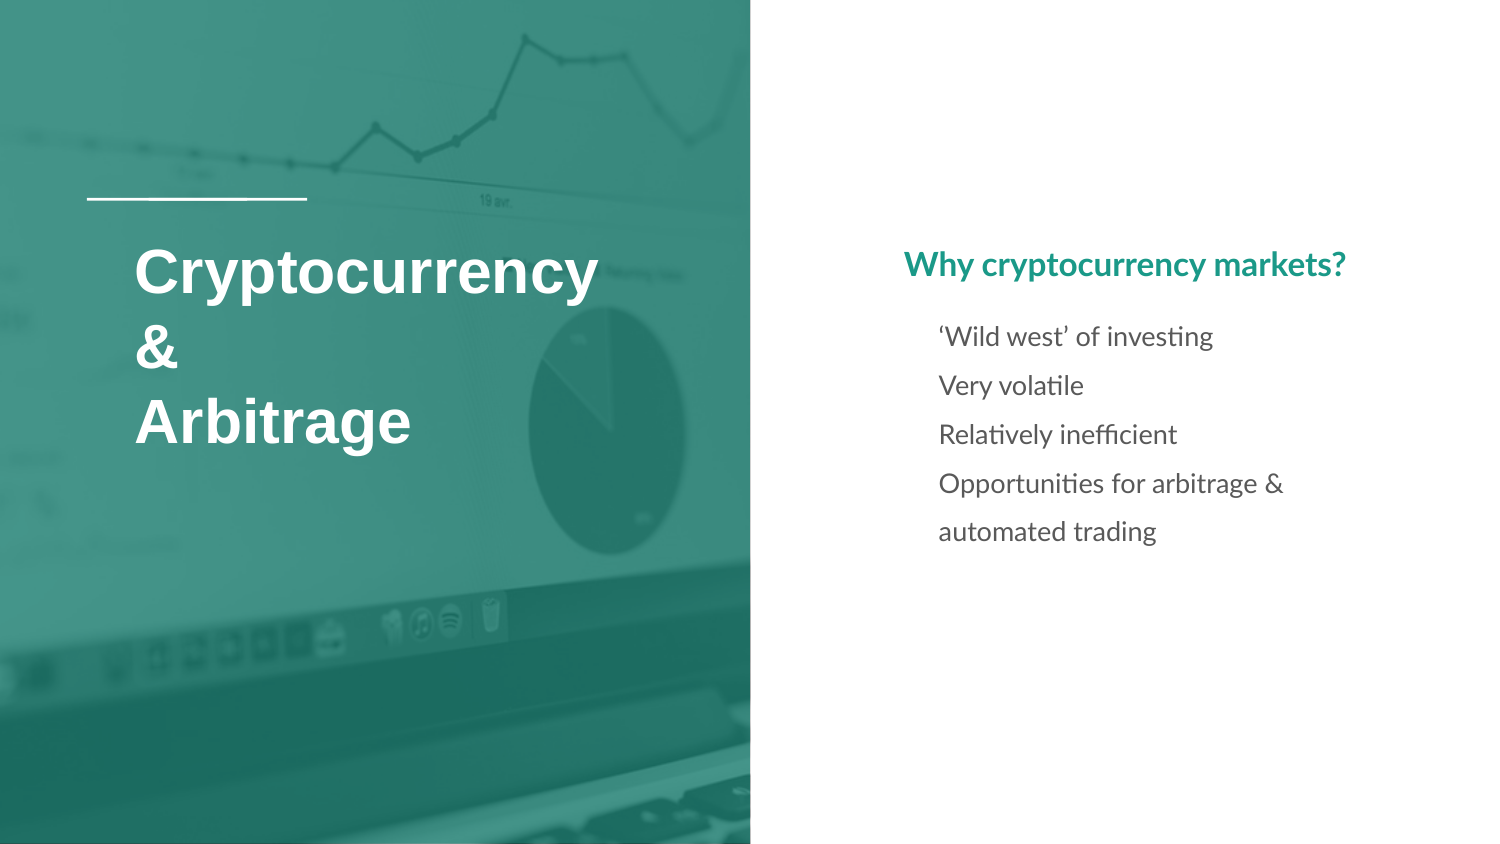

# Cryptocurrency
&
Arbitrage

Why cryptocurrency markets?
‘Wild west’ of investing
Very volatile
Relatively inefficient
Opportunities for arbitrage & automated trading